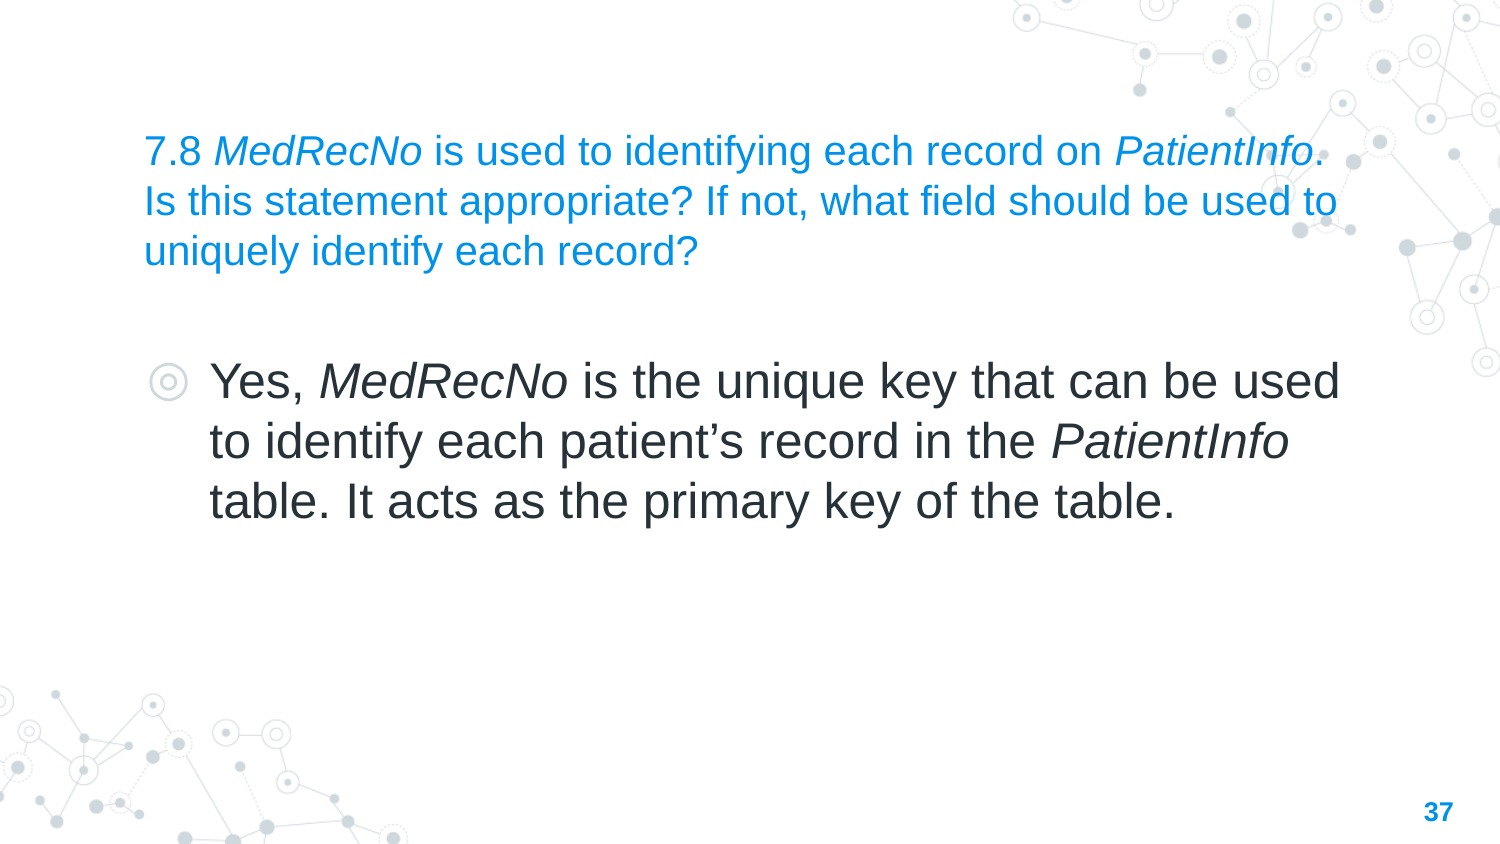

# 7.8 MedRecNo is used to identifying each record on PatientInfo. Is this statement appropriate? If not, what field should be used to uniquely identify each record?
Yes, MedRecNo is the unique key that can be used to identify each patient’s record in the PatientInfo table. It acts as the primary key of the table.

37